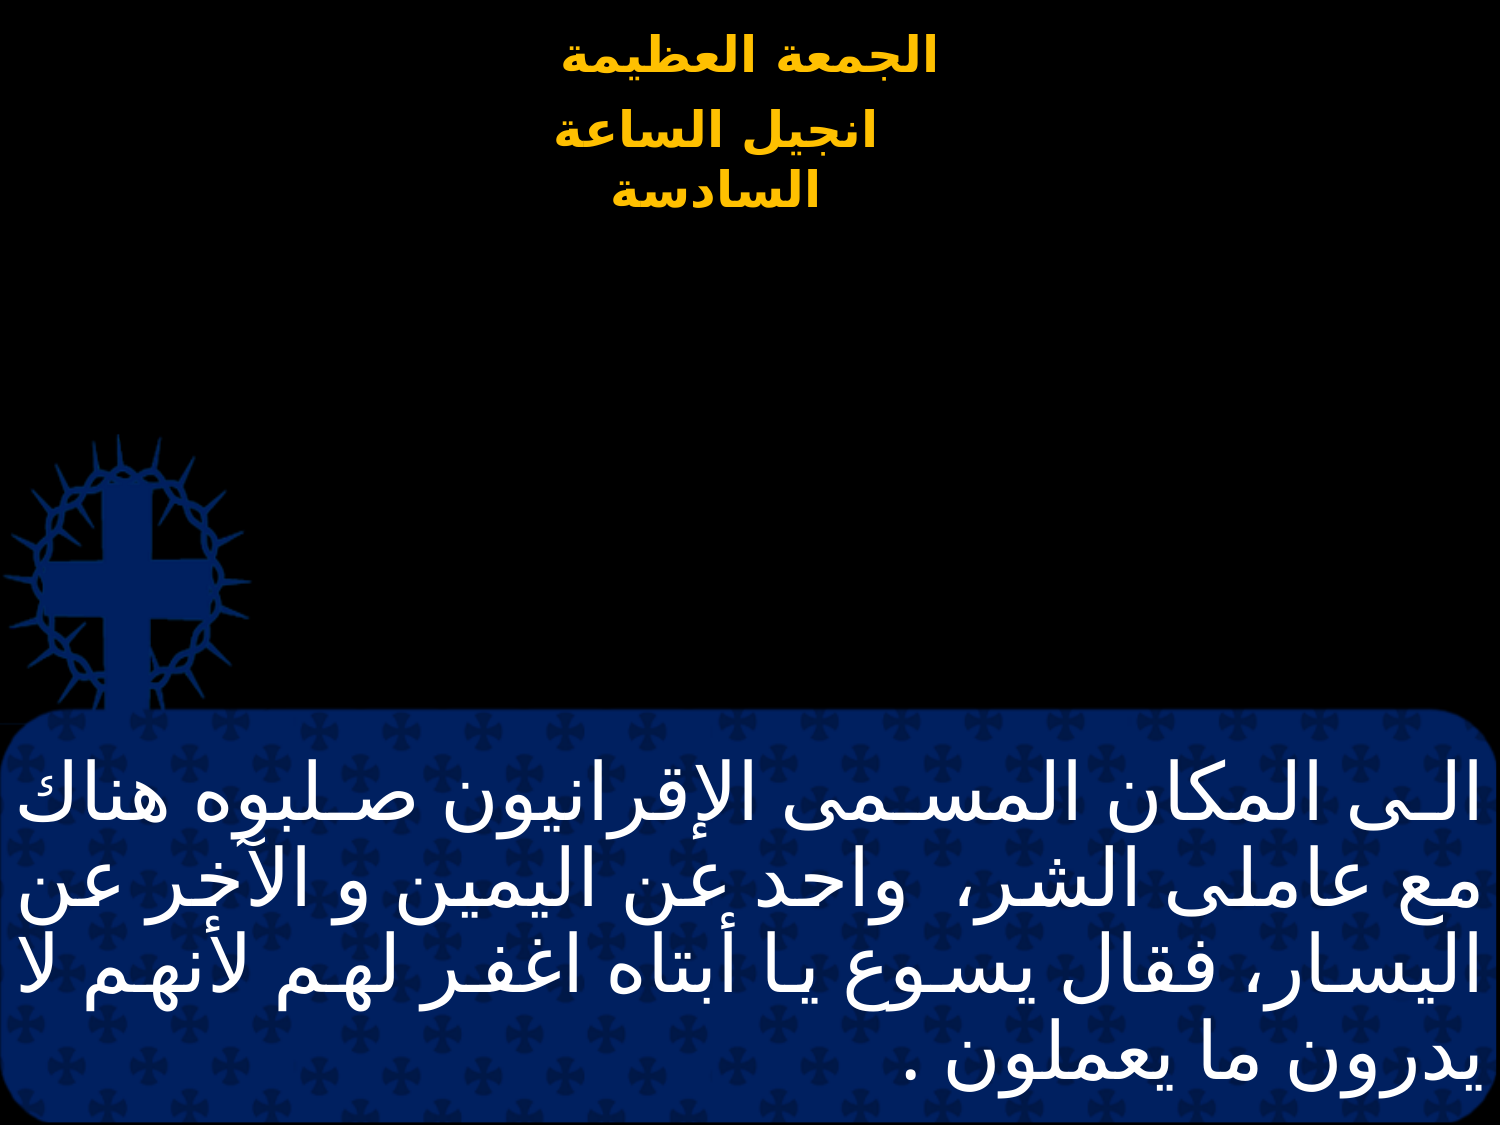

# الى المكان المسمى الإقرانيون صلبوه هناك مع عاملى الشر،  واحد عن اليمين و الآخر عن اليسار، فقال يسوع يا أبتاه اغفر لهم لأنهم لا يدرون ما يعملون .